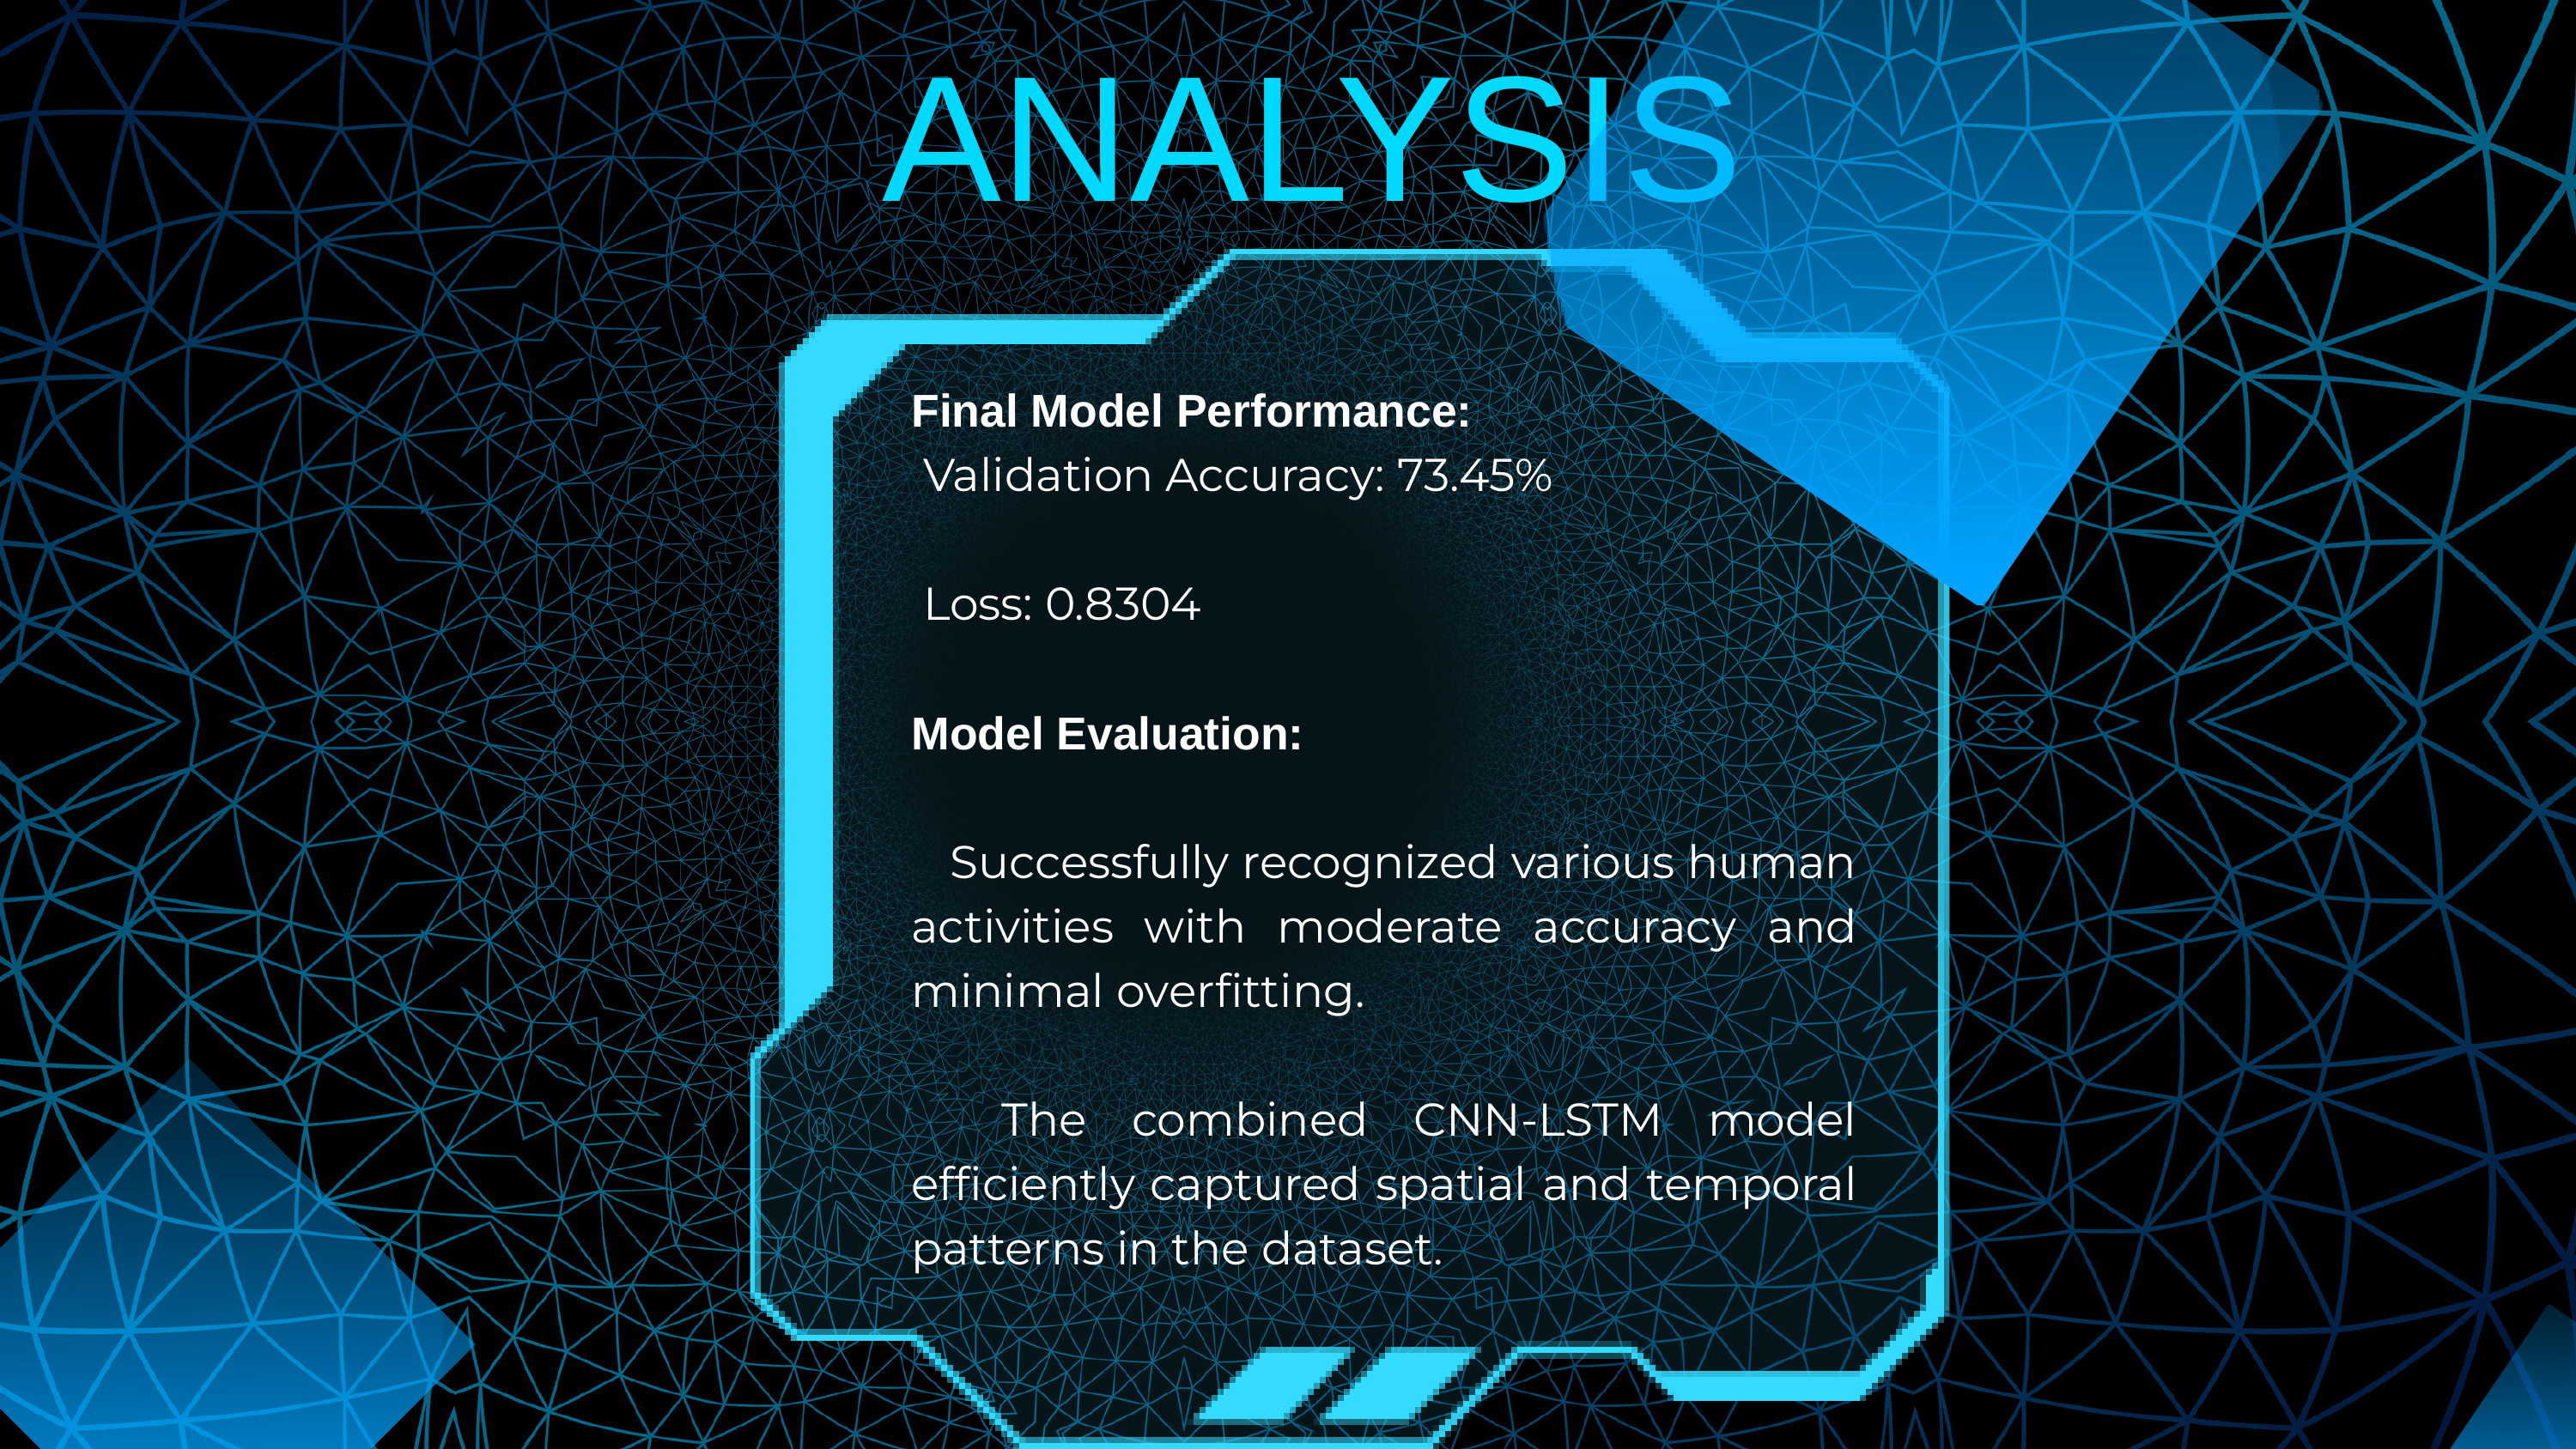

ANALYSIS

Final Model Performance:
 Validation Accuracy: 73.45%

 Loss: 0.8304

Model Evaluation:

   Successfully recognized various human activities with moderate accuracy and minimal overfitting.

  The combined CNN-LSTM model efficiently captured spatial and temporal patterns in the dataset.